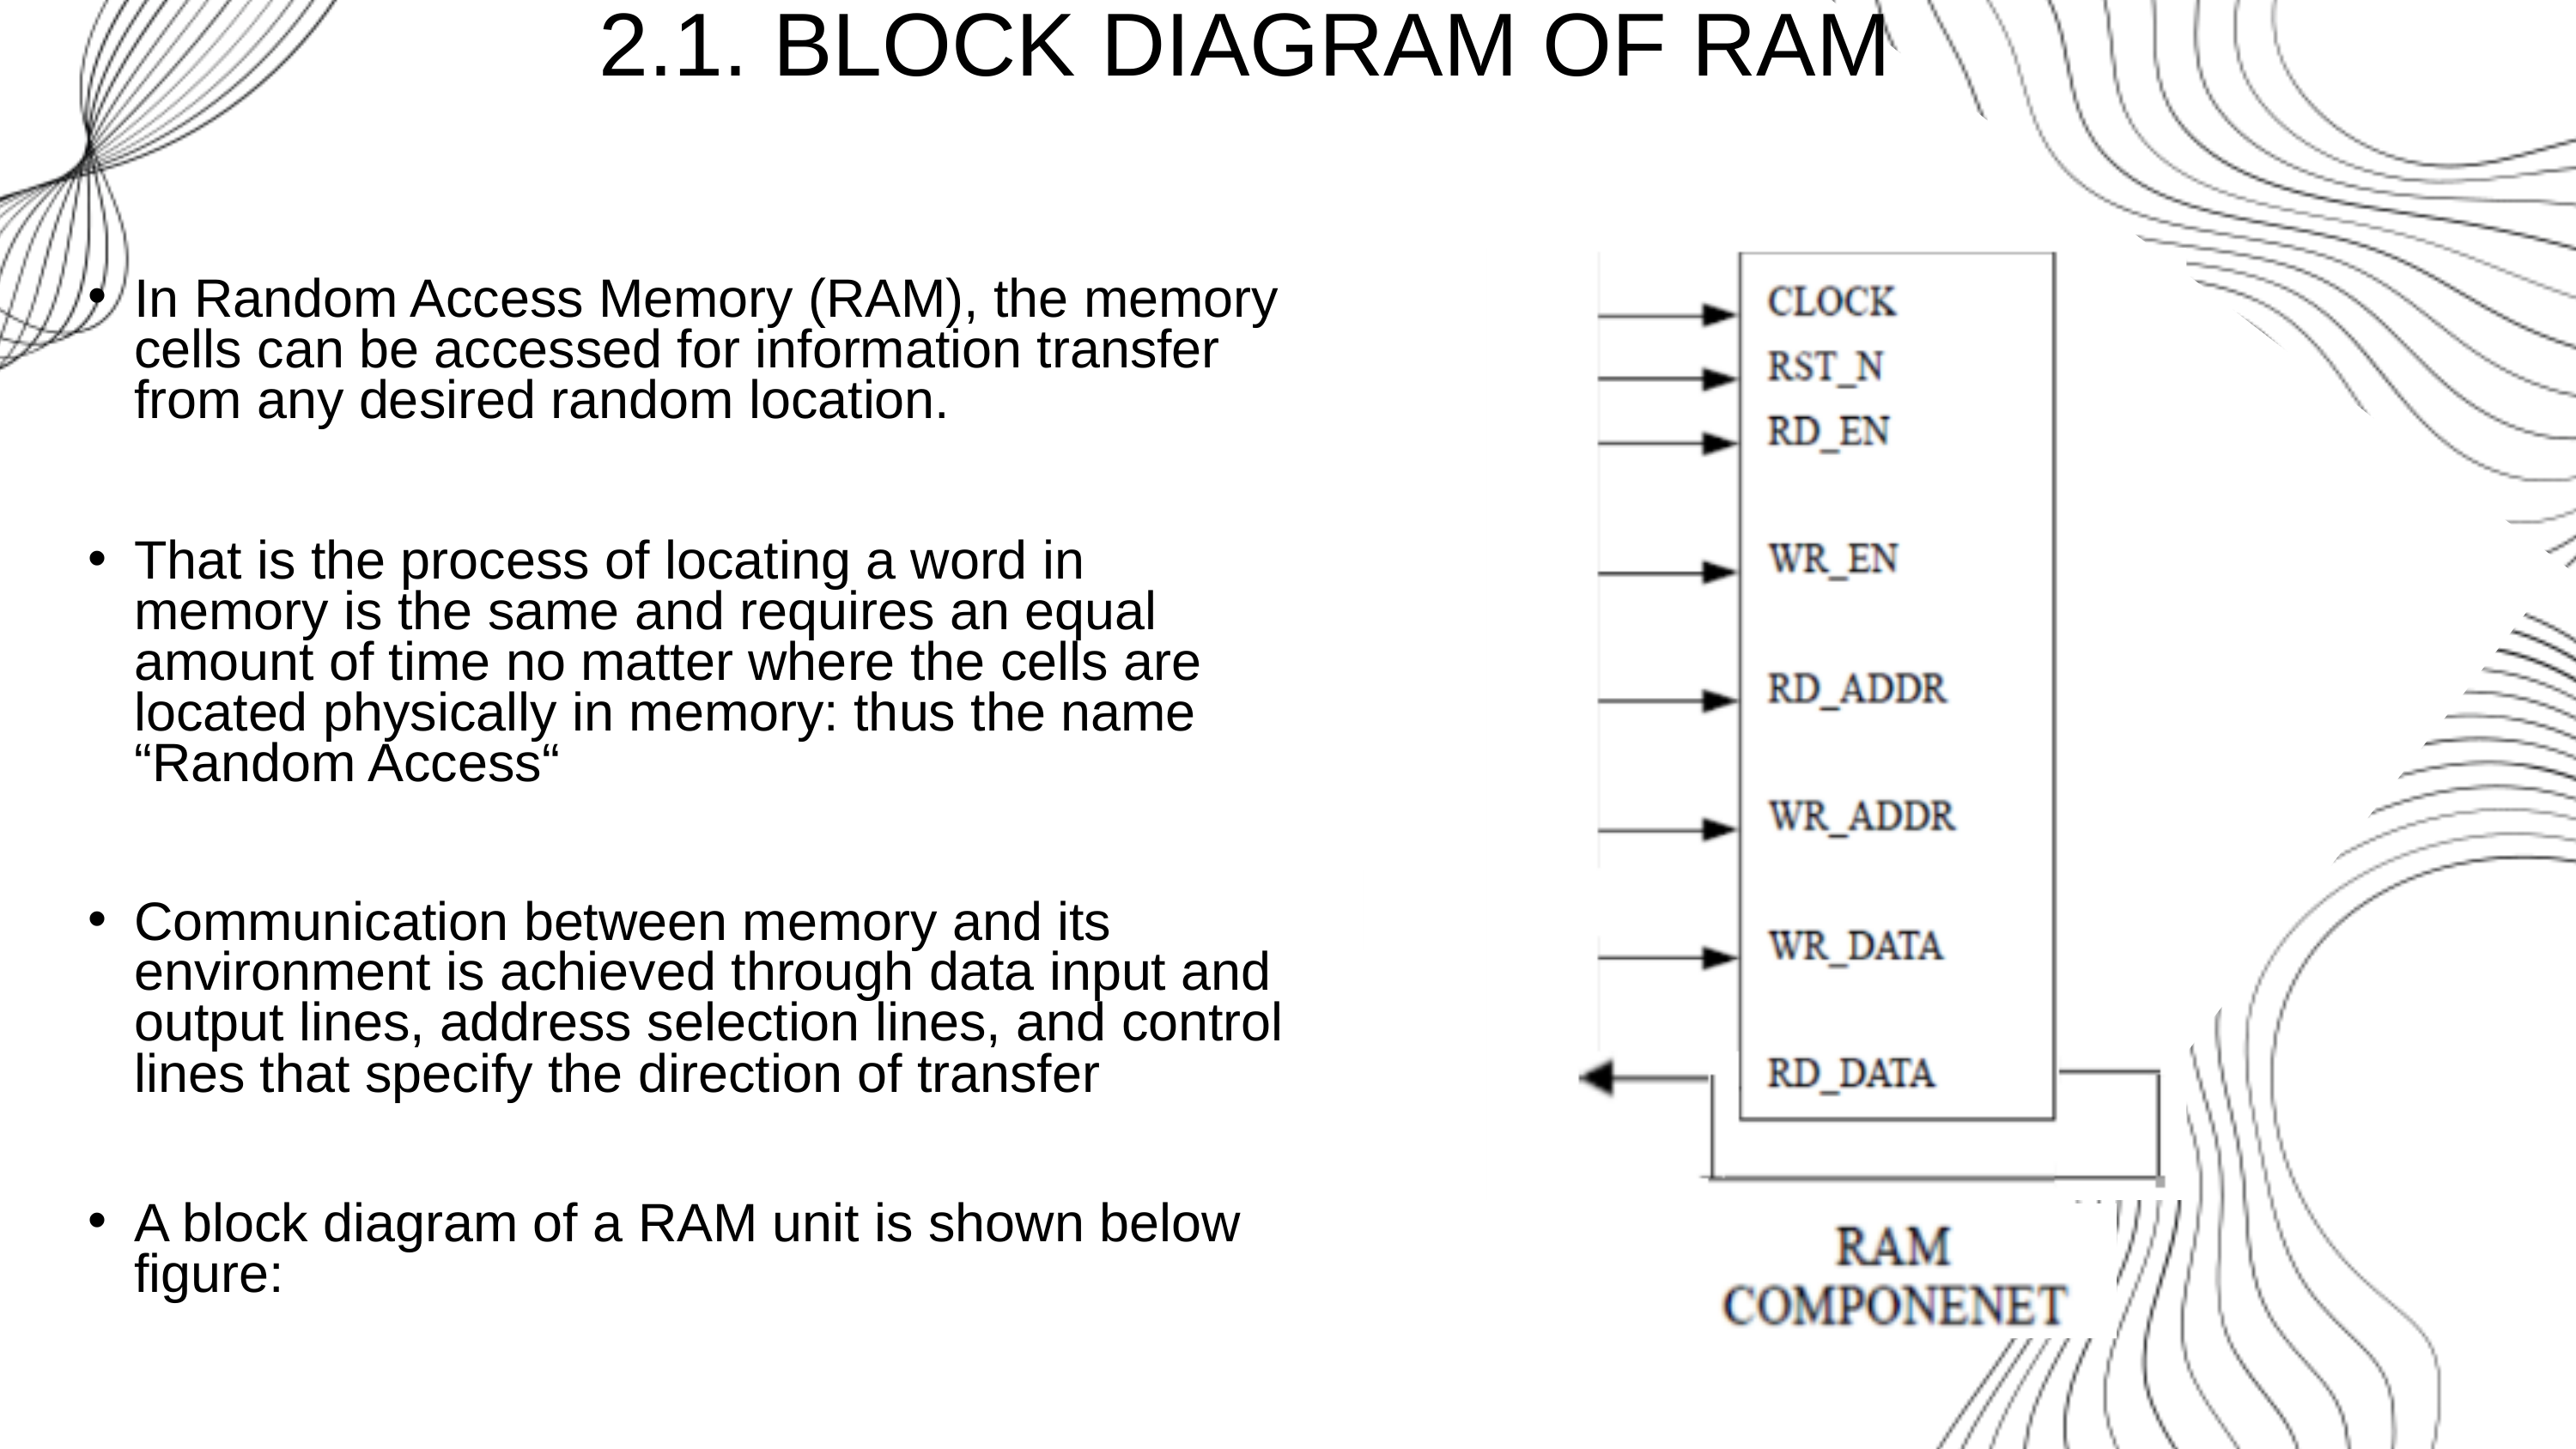

2.1. BLOCK DIAGRAM OF RAM

In Random Access Memory (RAM), the memory cells can be accessed for information transfer from any desired random location.
That is the process of locating a word in memory is the same and requires an equal amount of time no matter where the cells are located physically in memory: thus the name “Random Access“

Communication between memory and its environment is achieved through data input and output lines, address selection lines, and control lines that specify the direction of transfer
A block diagram of a RAM unit is shown below figure: